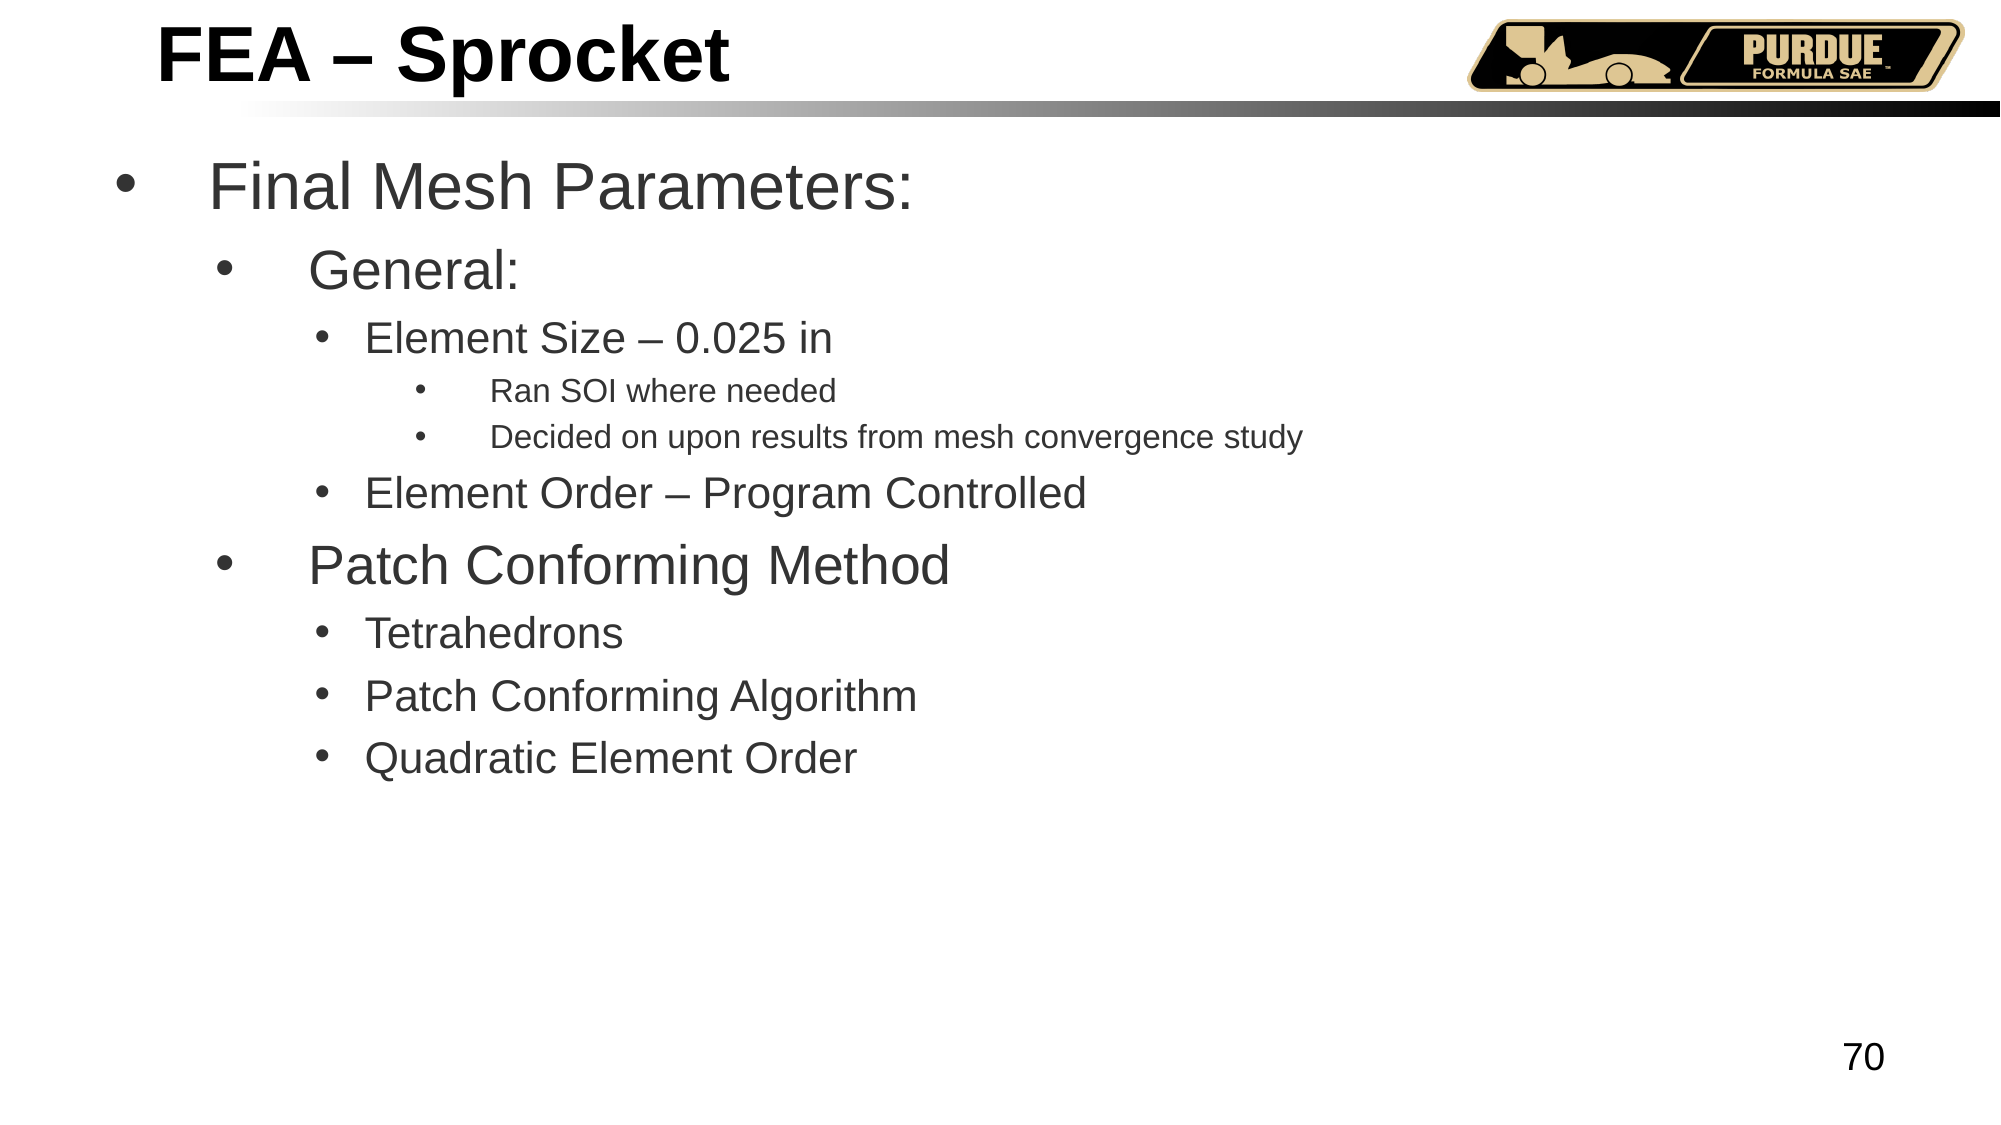

# FEA – Sprocket
Final Mesh Parameters:
General:
Element Size – 0.025 in
Ran SOI where needed
Decided on upon results from mesh convergence study
Element Order – Program Controlled
Patch Conforming Method
Tetrahedrons
Patch Conforming Algorithm
Quadratic Element Order

70